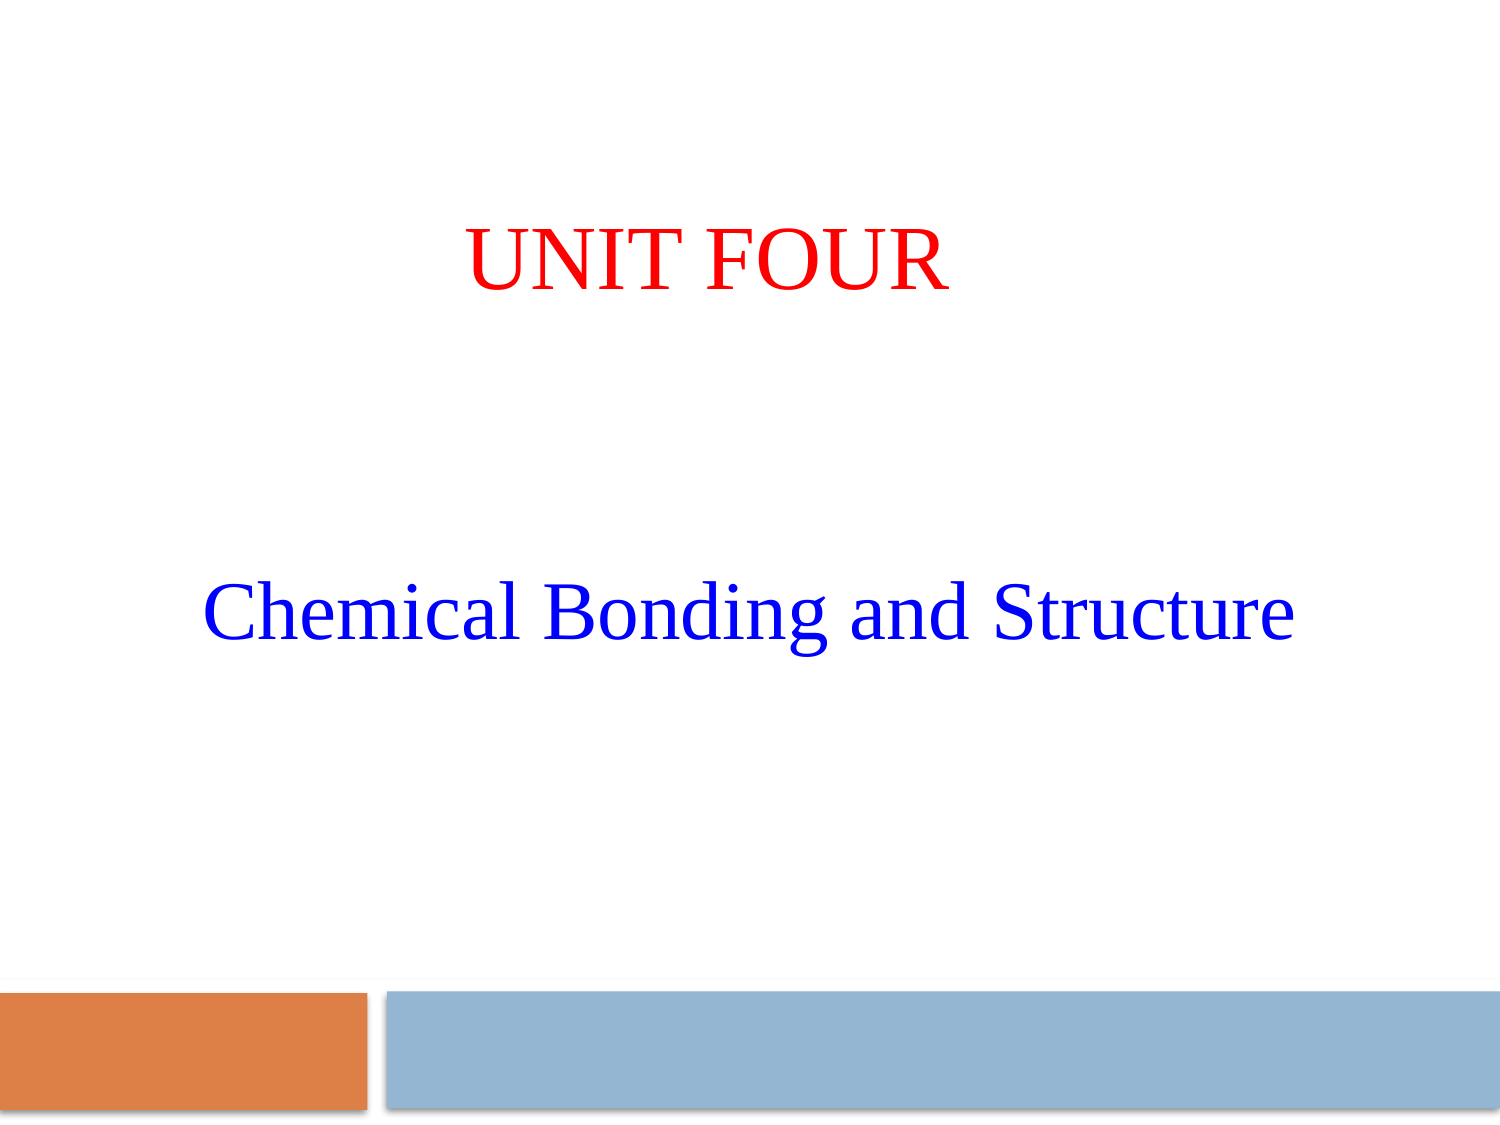

# Unit Four
Chemical Bonding and Structure